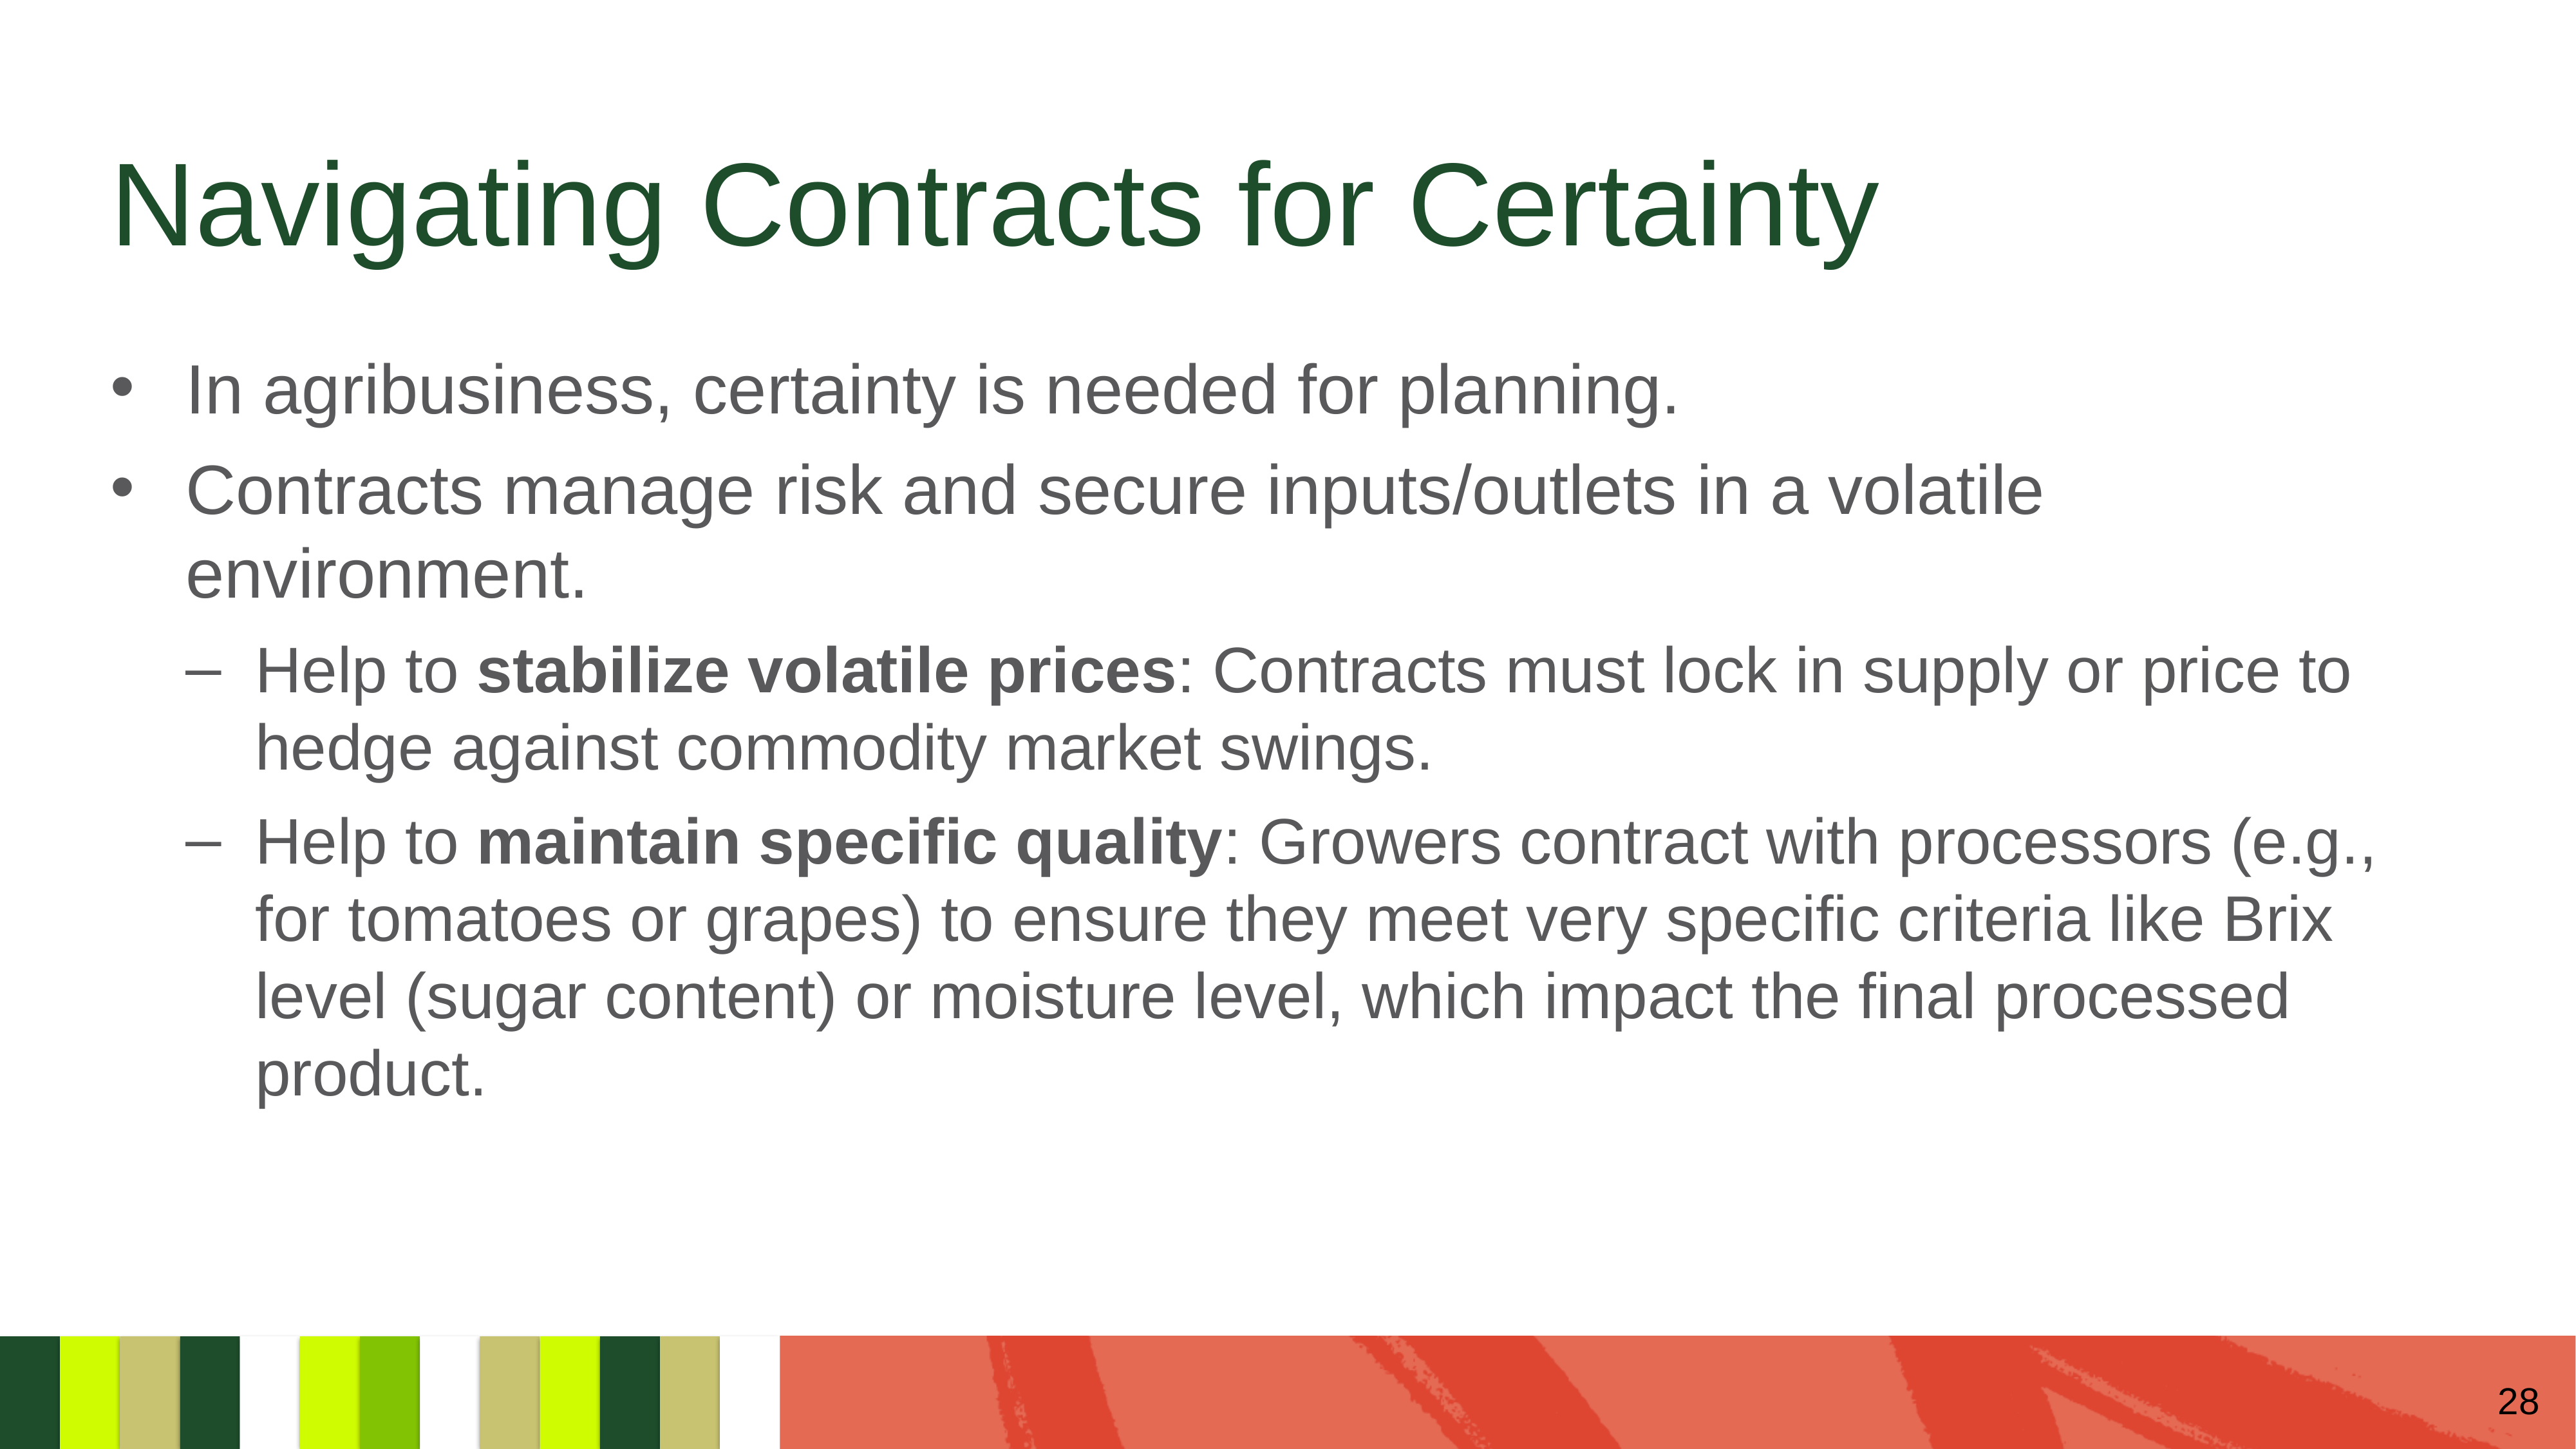

# Navigating Contracts for Certainty
In agribusiness, certainty is needed for planning.
Contracts manage risk and secure inputs/outlets in a volatile environment.
Help to stabilize volatile prices: Contracts must lock in supply or price to hedge against commodity market swings.
Help to maintain specific quality: Growers contract with processors (e.g., for tomatoes or grapes) to ensure they meet very specific criteria like Brix level (sugar content) or moisture level, which impact the final processed product.
28